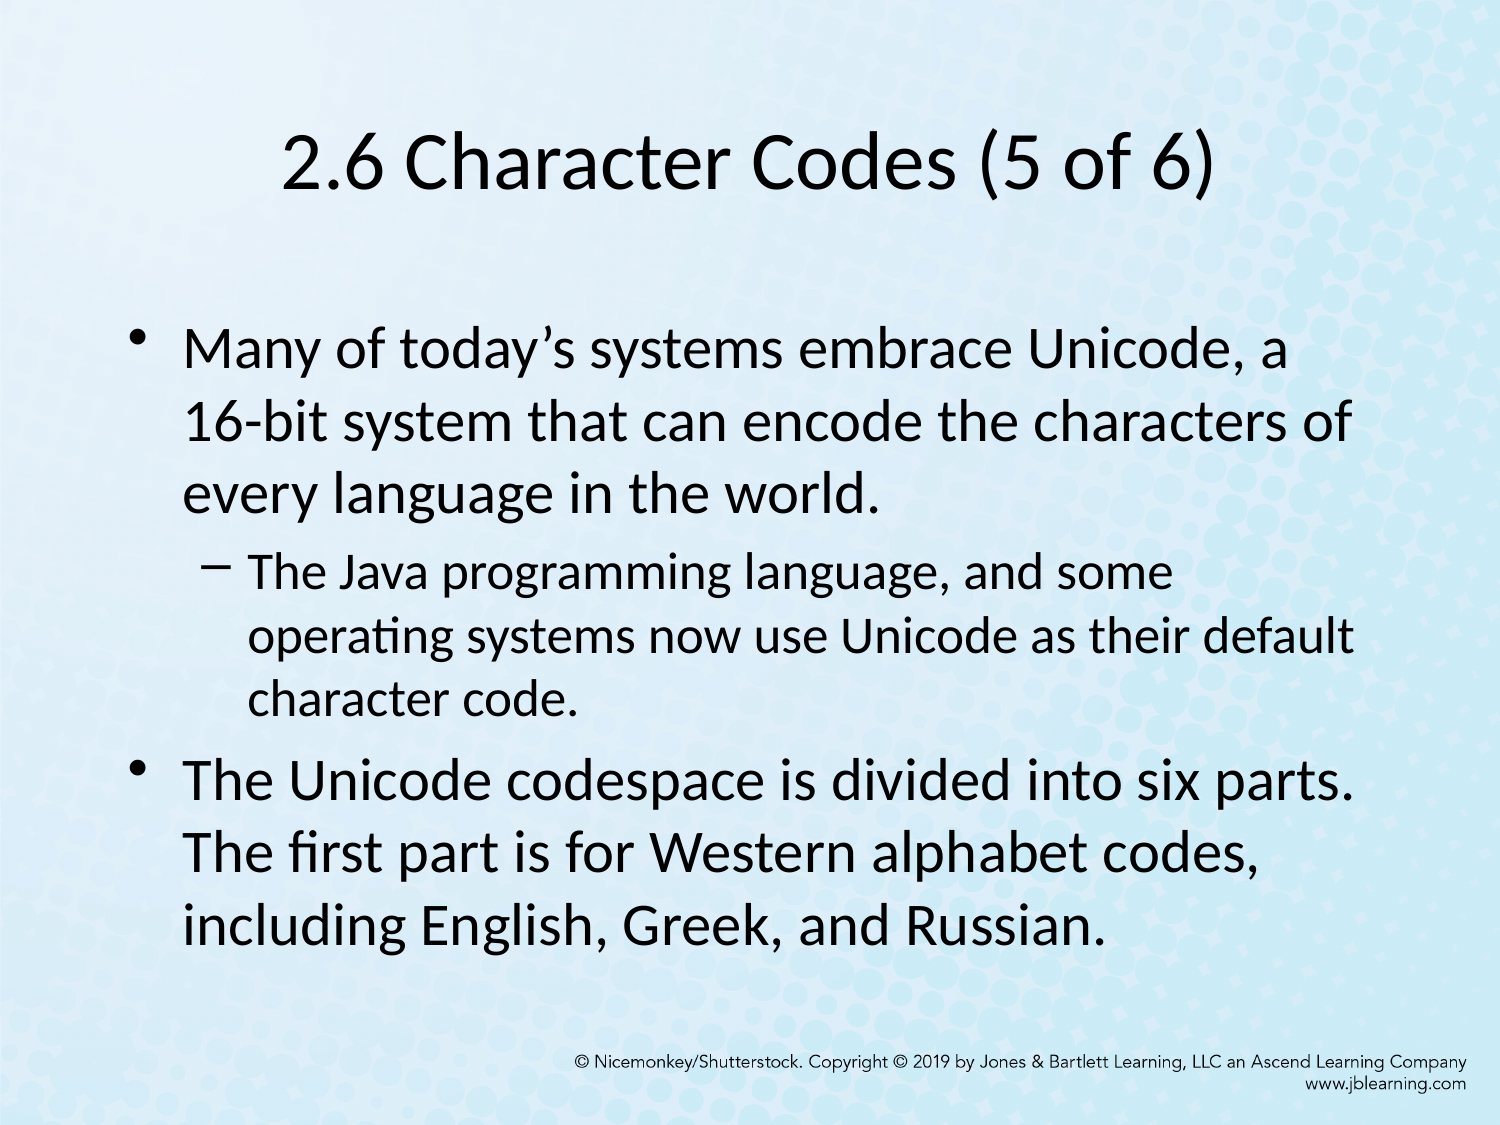

# 2.6 Character Codes (5 of 6)
Many of today’s systems embrace Unicode, a 16-bit system that can encode the characters of every language in the world.
The Java programming language, and some operating systems now use Unicode as their default character code.
The Unicode codespace is divided into six parts.  The first part is for Western alphabet codes, including English, Greek, and Russian.